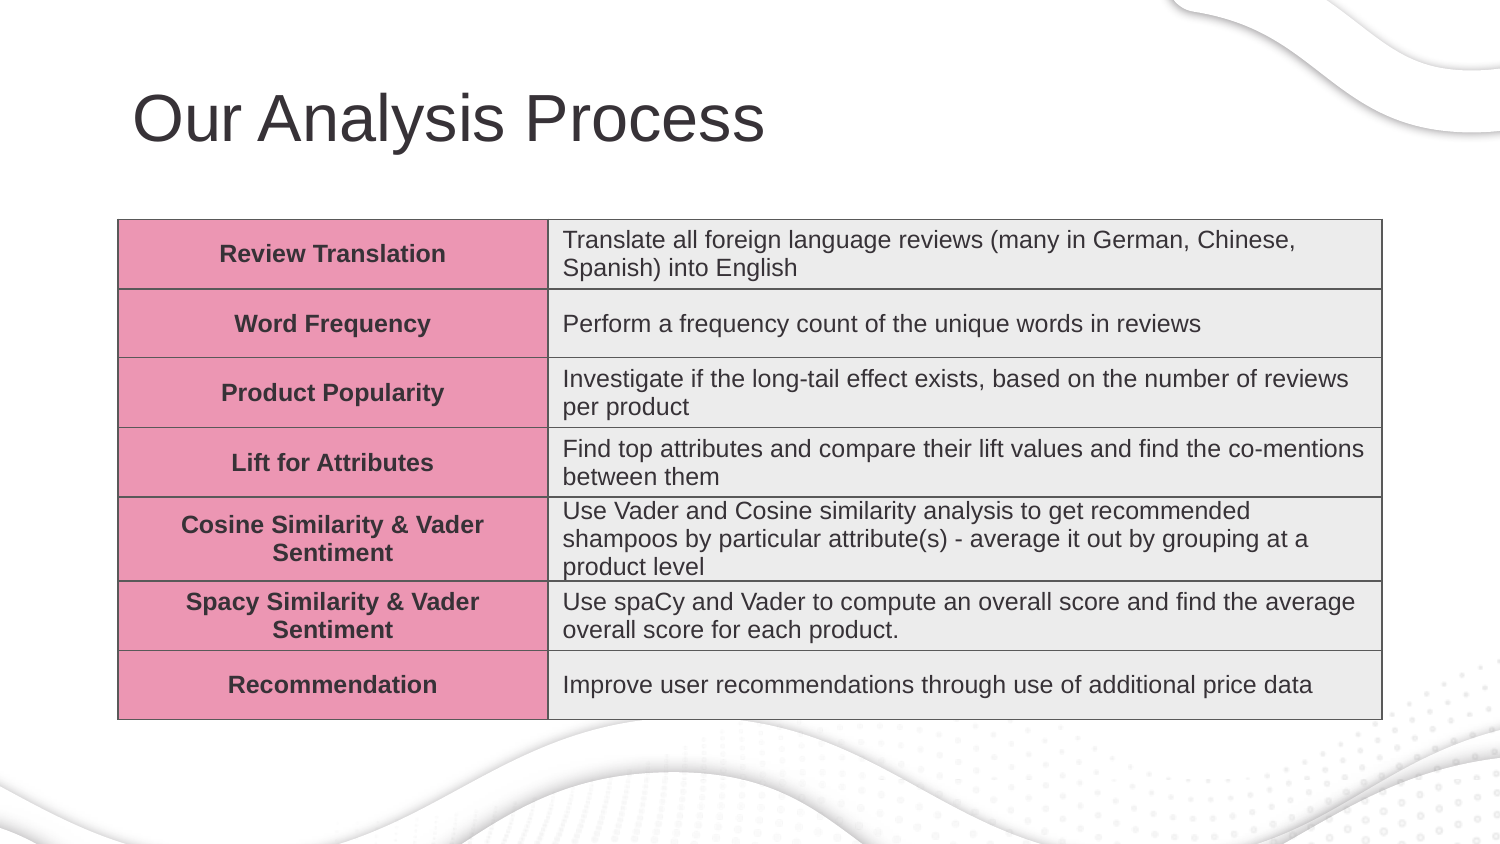

# Our Analysis Process
| Review Translation | Translate all foreign language reviews (many in German, Chinese, Spanish) into English |
| --- | --- |
| Word Frequency | Perform a frequency count of the unique words in reviews |
| Product Popularity | Investigate if the long-tail effect exists, based on the number of reviews per product |
| Lift for Attributes | Find top attributes and compare their lift values and find the co-mentions between them |
| Cosine Similarity & Vader Sentiment | Use Vader and Cosine similarity analysis to get recommended shampoos by particular attribute(s) - average it out by grouping at a product level |
| Spacy Similarity & Vader Sentiment | Use spaCy and Vader to compute an overall score and find the average overall score for each product. |
| Recommendation | Improve user recommendations through use of additional price data |